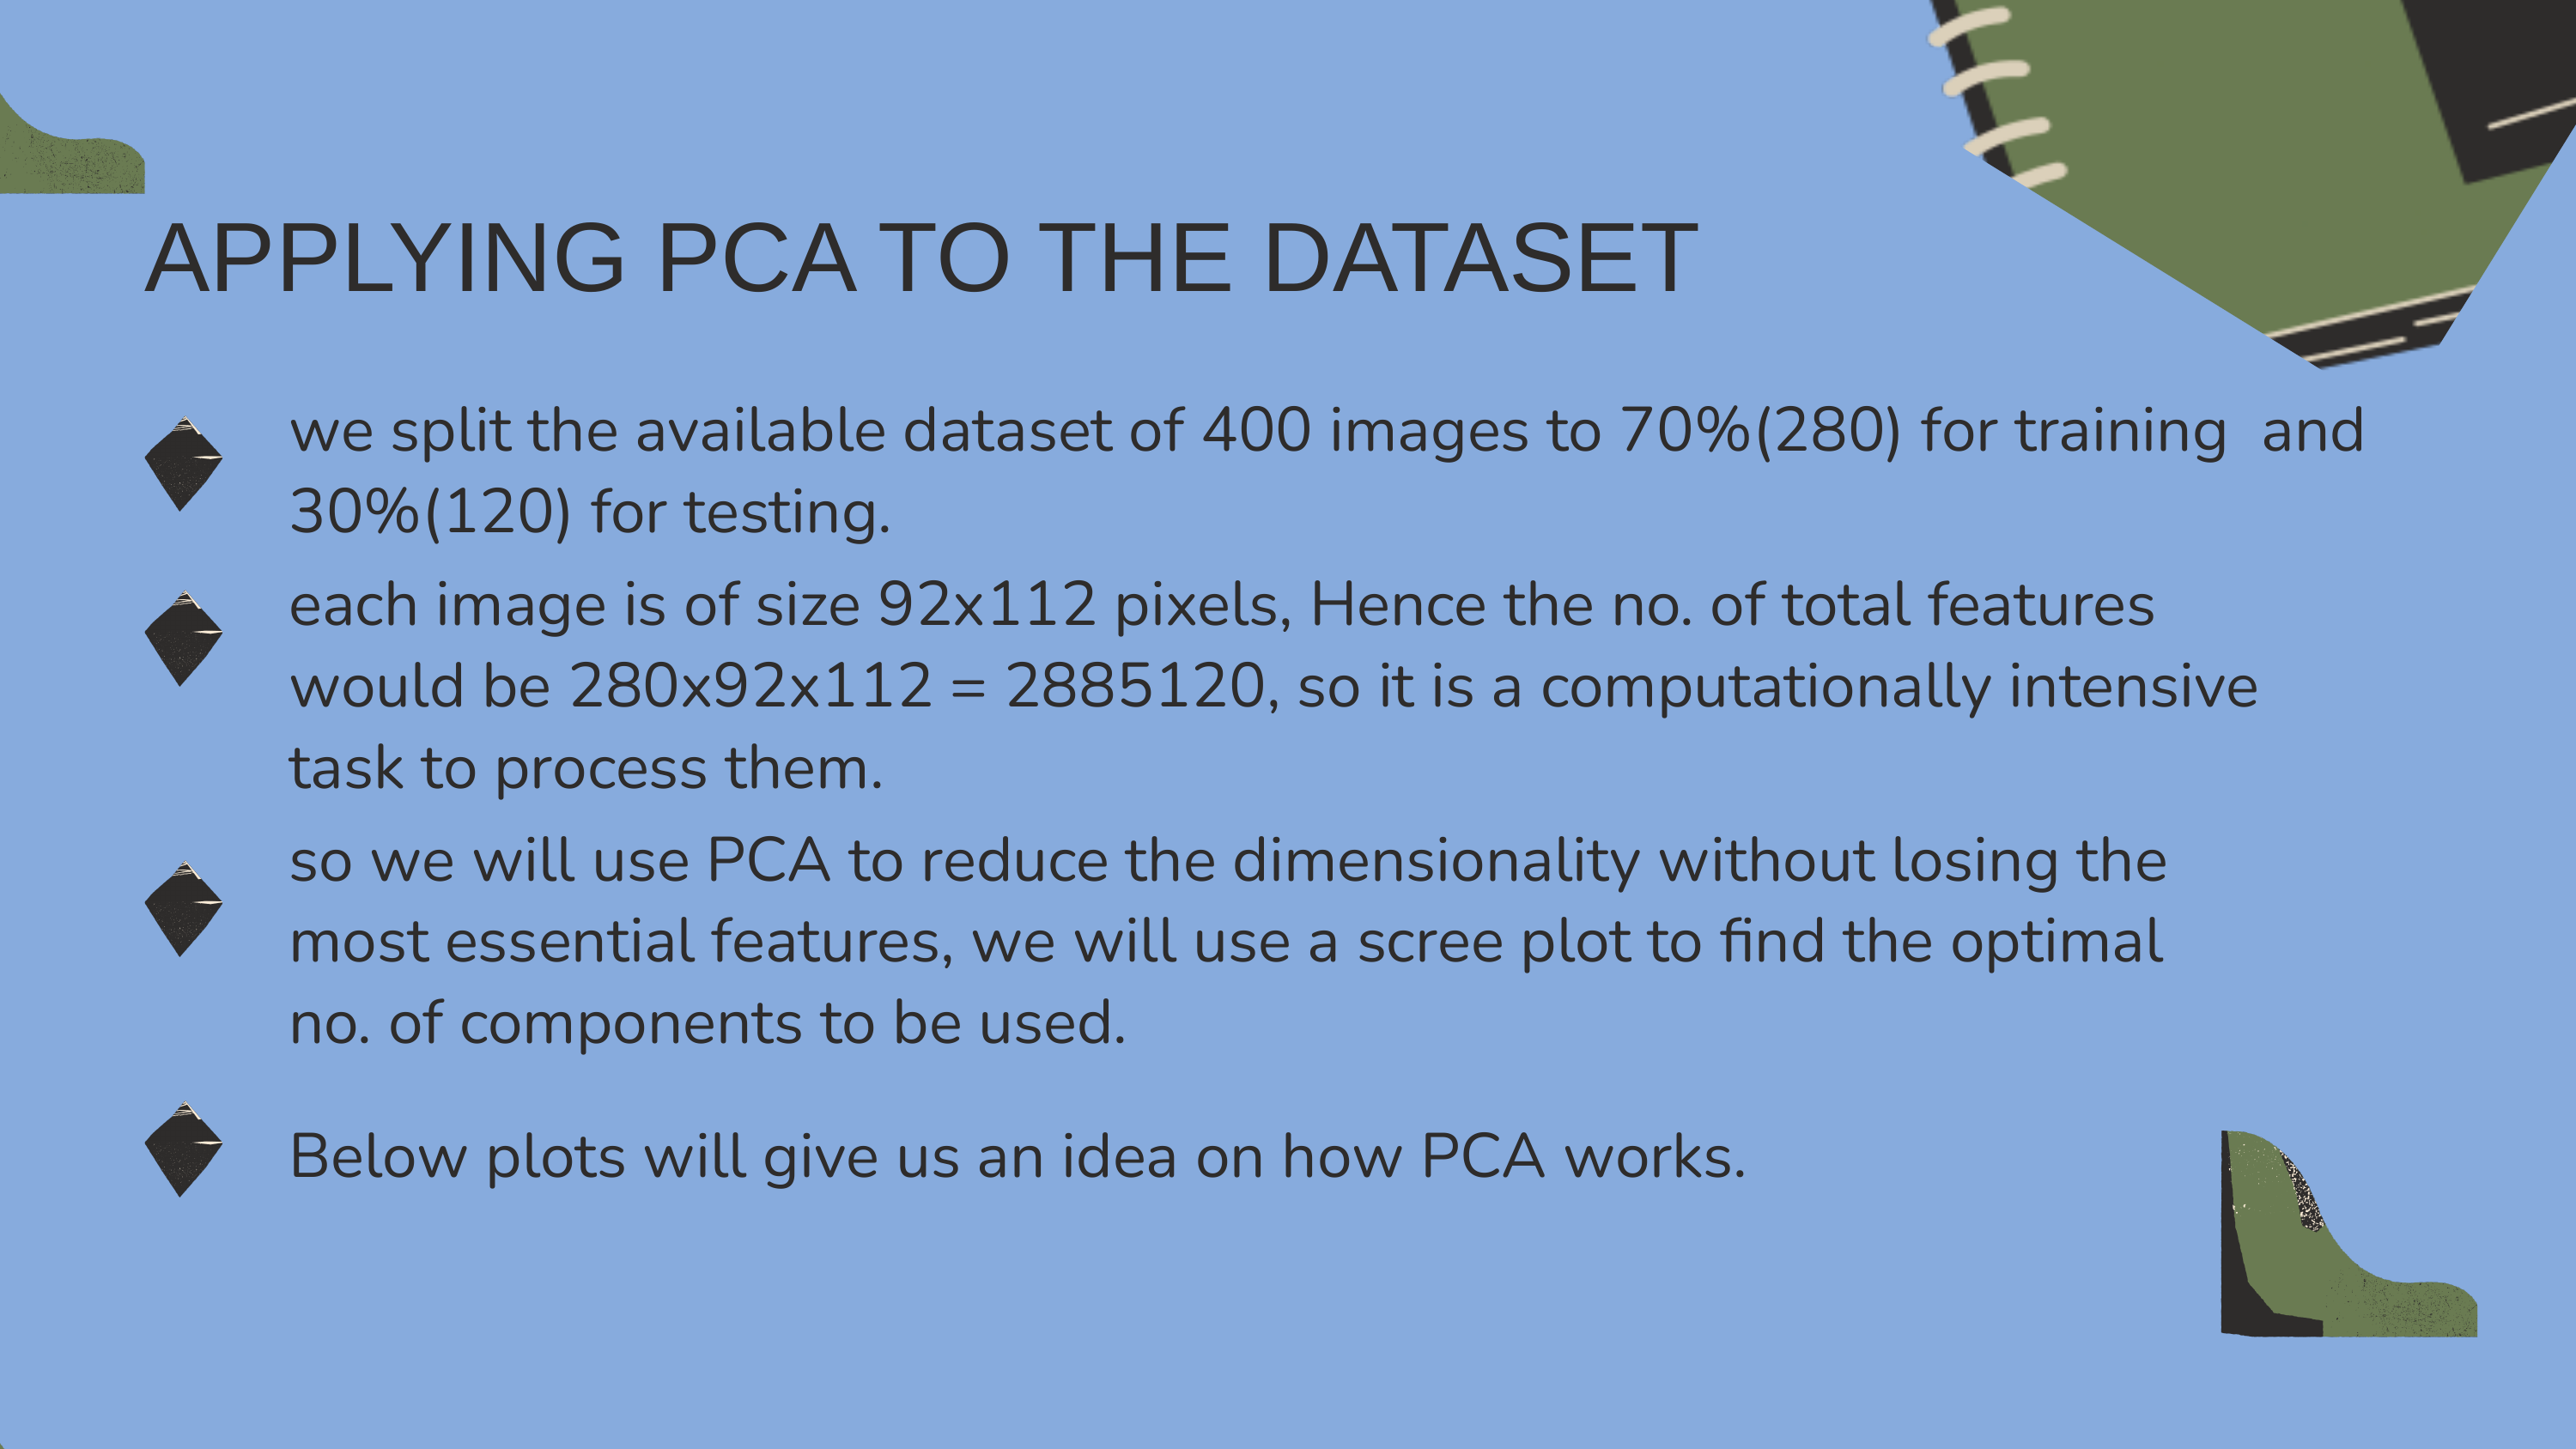

APPLYING PCA TO THE DATASET
we split the available dataset of 400 images to 70%(280) for training  and
30%(120) for testing.

each image is of size 92x112 pixels, Hence the no. of total features would be 280x92x112 = 2885120, so it is a computationally intensive task to process them.

so we will use PCA to reduce the dimensionality without losing the most essential features, we will use a scree plot to find the optimal no. of components to be used.

Below plots will give us an idea on how PCA works.